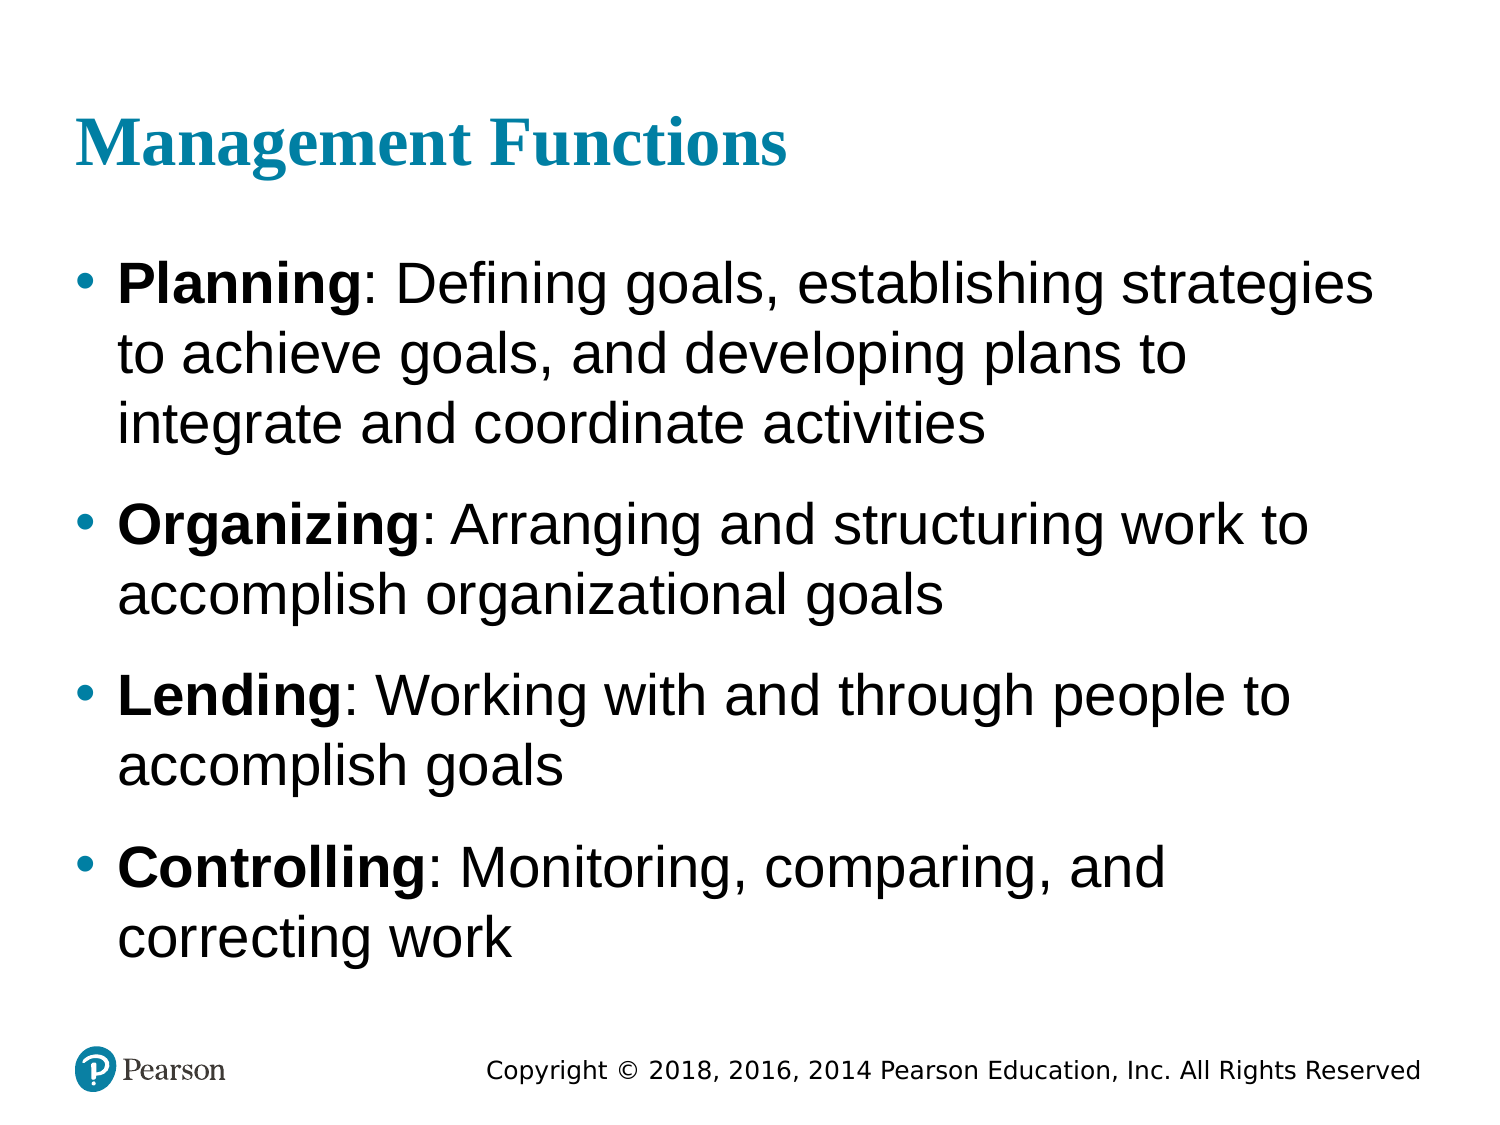

# Management Functions
Planning: Defining goals, establishing strategies to achieve goals, and developing plans to integrate and coordinate activities
Organizing: Arranging and structuring work to accomplish organizational goals
Lending: Working with and through people to accomplish goals
Controlling: Monitoring, comparing, and correcting work